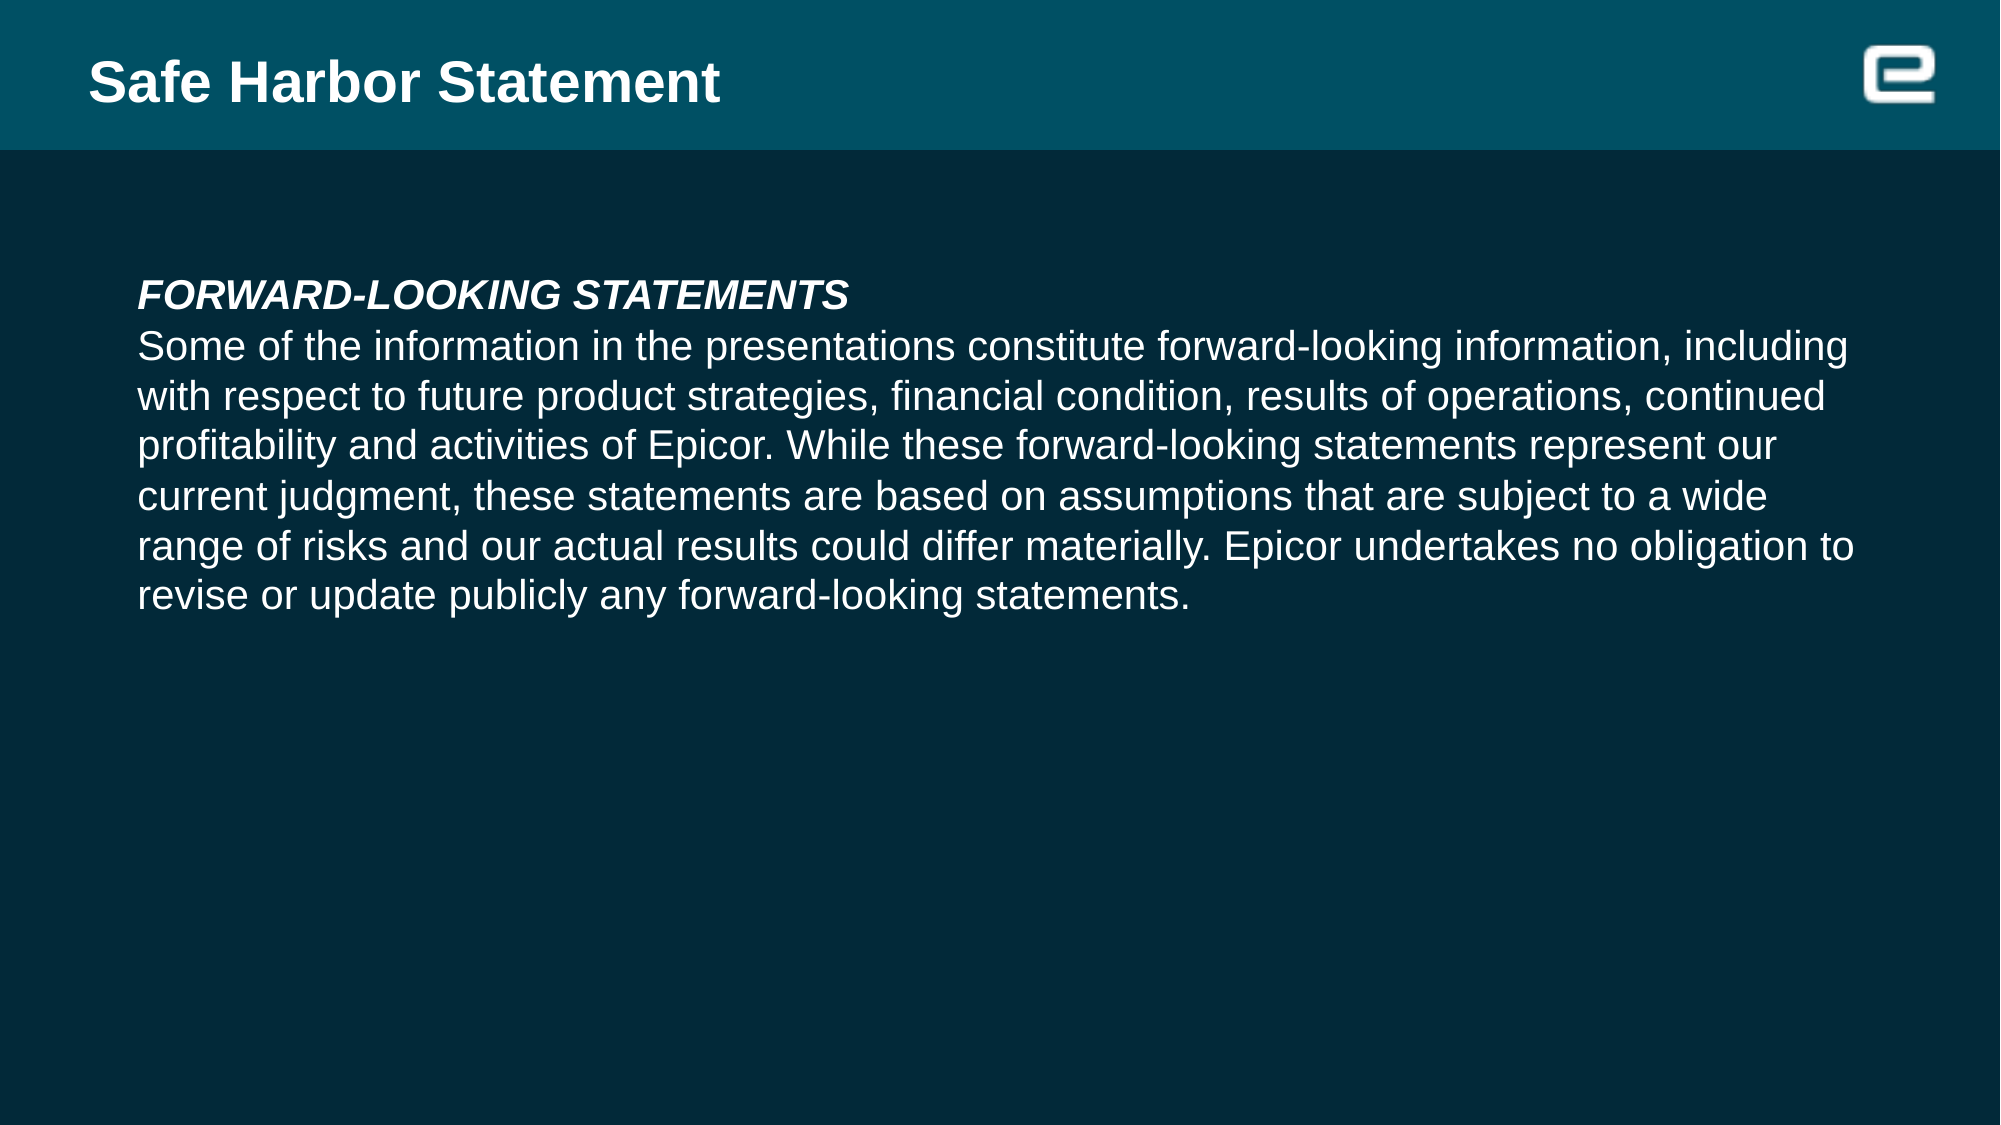

# Safe Harbor Statement
FORWARD-LOOKING STATEMENTS
Some of the information in the presentations constitute forward-looking information, including with respect to future product strategies, financial condition, results of operations, continued profitability and activities of Epicor. While these forward-looking statements represent our current judgment, these statements are based on assumptions that are subject to a wide range of risks and our actual results could differ materially. Epicor undertakes no obligation to revise or update publicly any forward-looking statements.